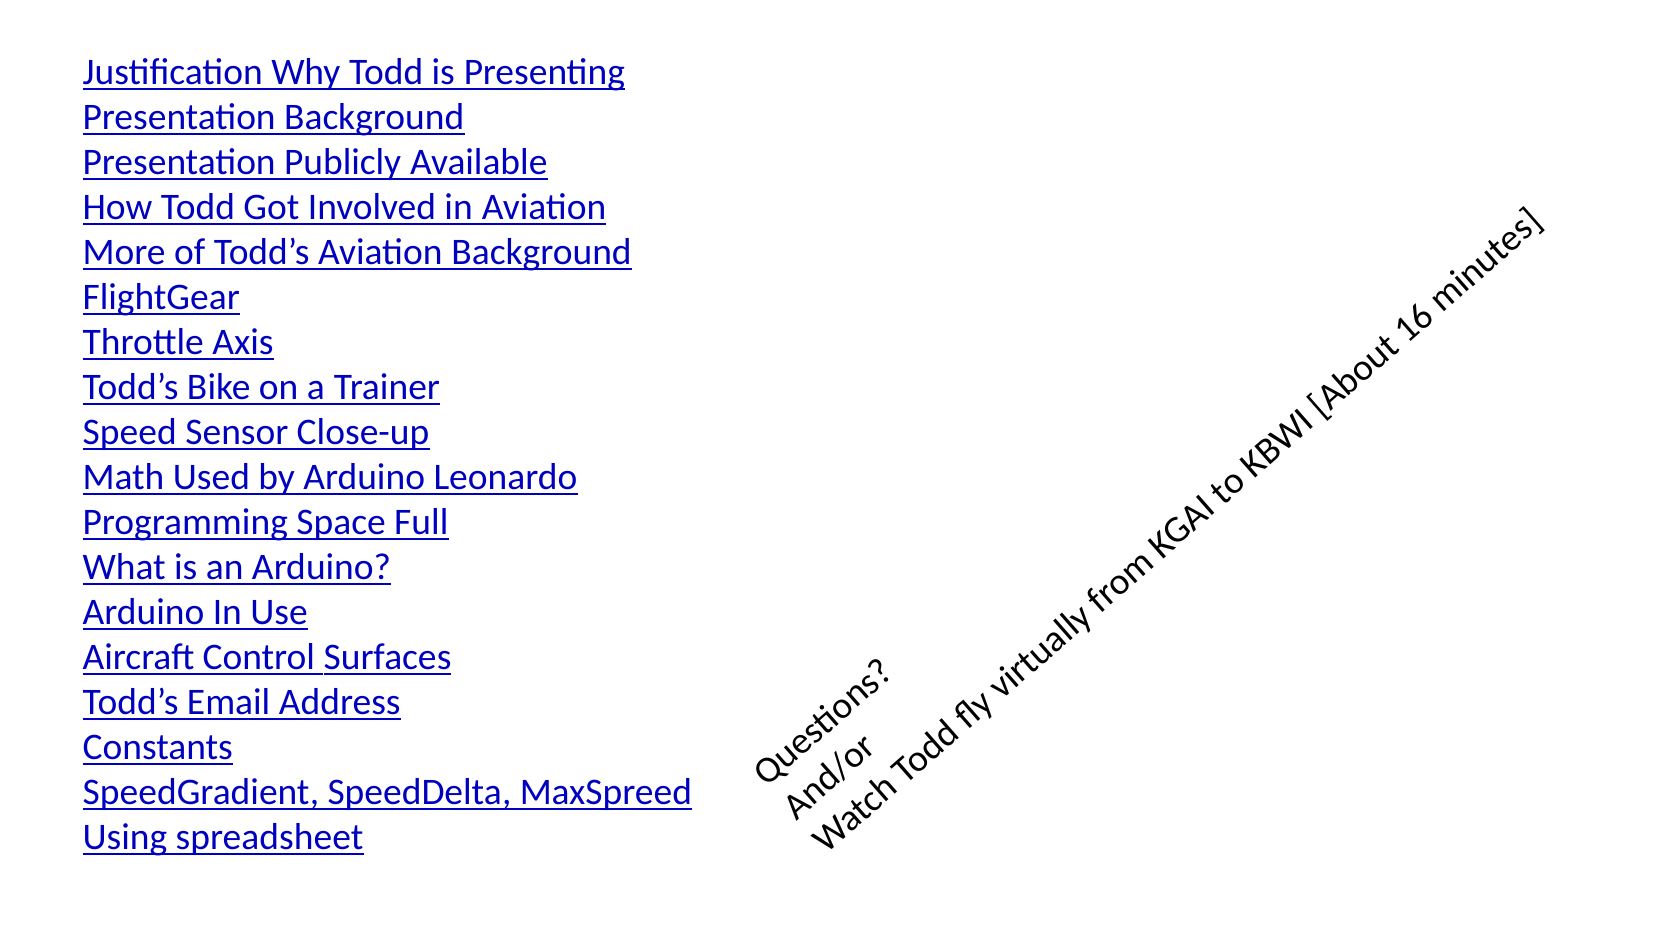

Justification Why Todd is Presenting
Presentation Background
Presentation Publicly Available
How Todd Got Involved in Aviation
More of Todd’s Aviation Background
FlightGear
Throttle Axis
Todd’s Bike on a Trainer
Speed Sensor Close-up
Math Used by Arduino Leonardo
Programming Space Full
What is an Arduino?
Arduino In Use
Aircraft Control Surfaces
Todd’s Email Address
Constants
SpeedGradient, SpeedDelta, MaxSpreed
Using spreadsheet

Questions?
And/or
Watch Todd fly virtually from KGAI to KBWI [About 16 minutes]